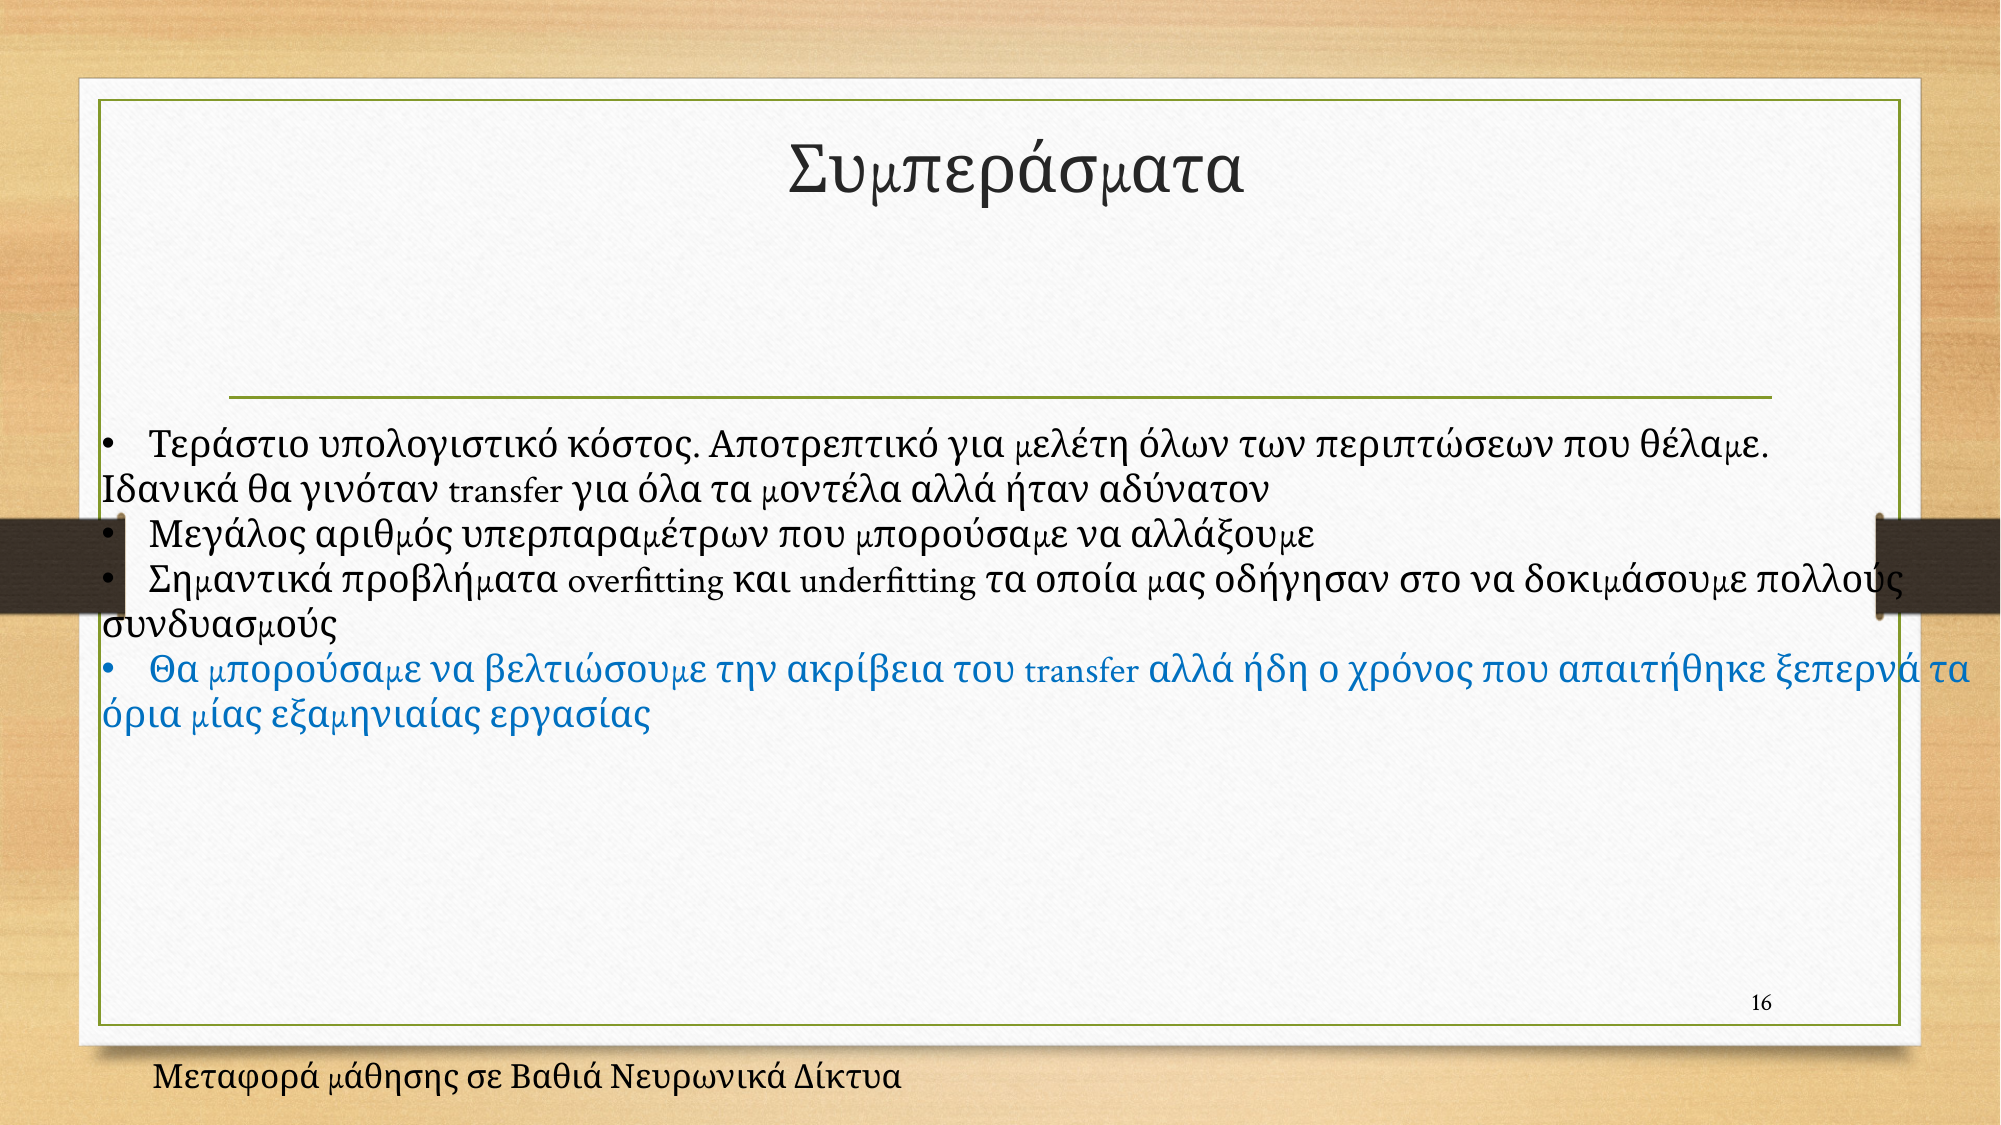

Συμπεράσματα
Τεράστιο υπολογιστικό κόστος. Αποτρεπτικό για μελέτη όλων των περιπτώσεων που θέλαμε.
Ιδανικά θα γινόταν transfer για όλα τα μοντέλα αλλά ήταν αδύνατον
Μεγάλος αριθμός υπερπαραμέτρων που μπορούσαμε να αλλάξουμε
Σημαντικά προβλήματα overfitting και underfitting τα οποία μας οδήγησαν στο να δοκιμάσουμε πολλούς
συνδυασμούς
Θα μπορούσαμε να βελτιώσουμε την ακρίβεια του transfer αλλά ήδη ο χρόνος που απαιτήθηκε ξεπερνά τα
όρια μίας εξαμηνιαίας εργασίας

16
Μεταφορά μάθησης σε Βαθιά Νευρωνικά Δίκτυα